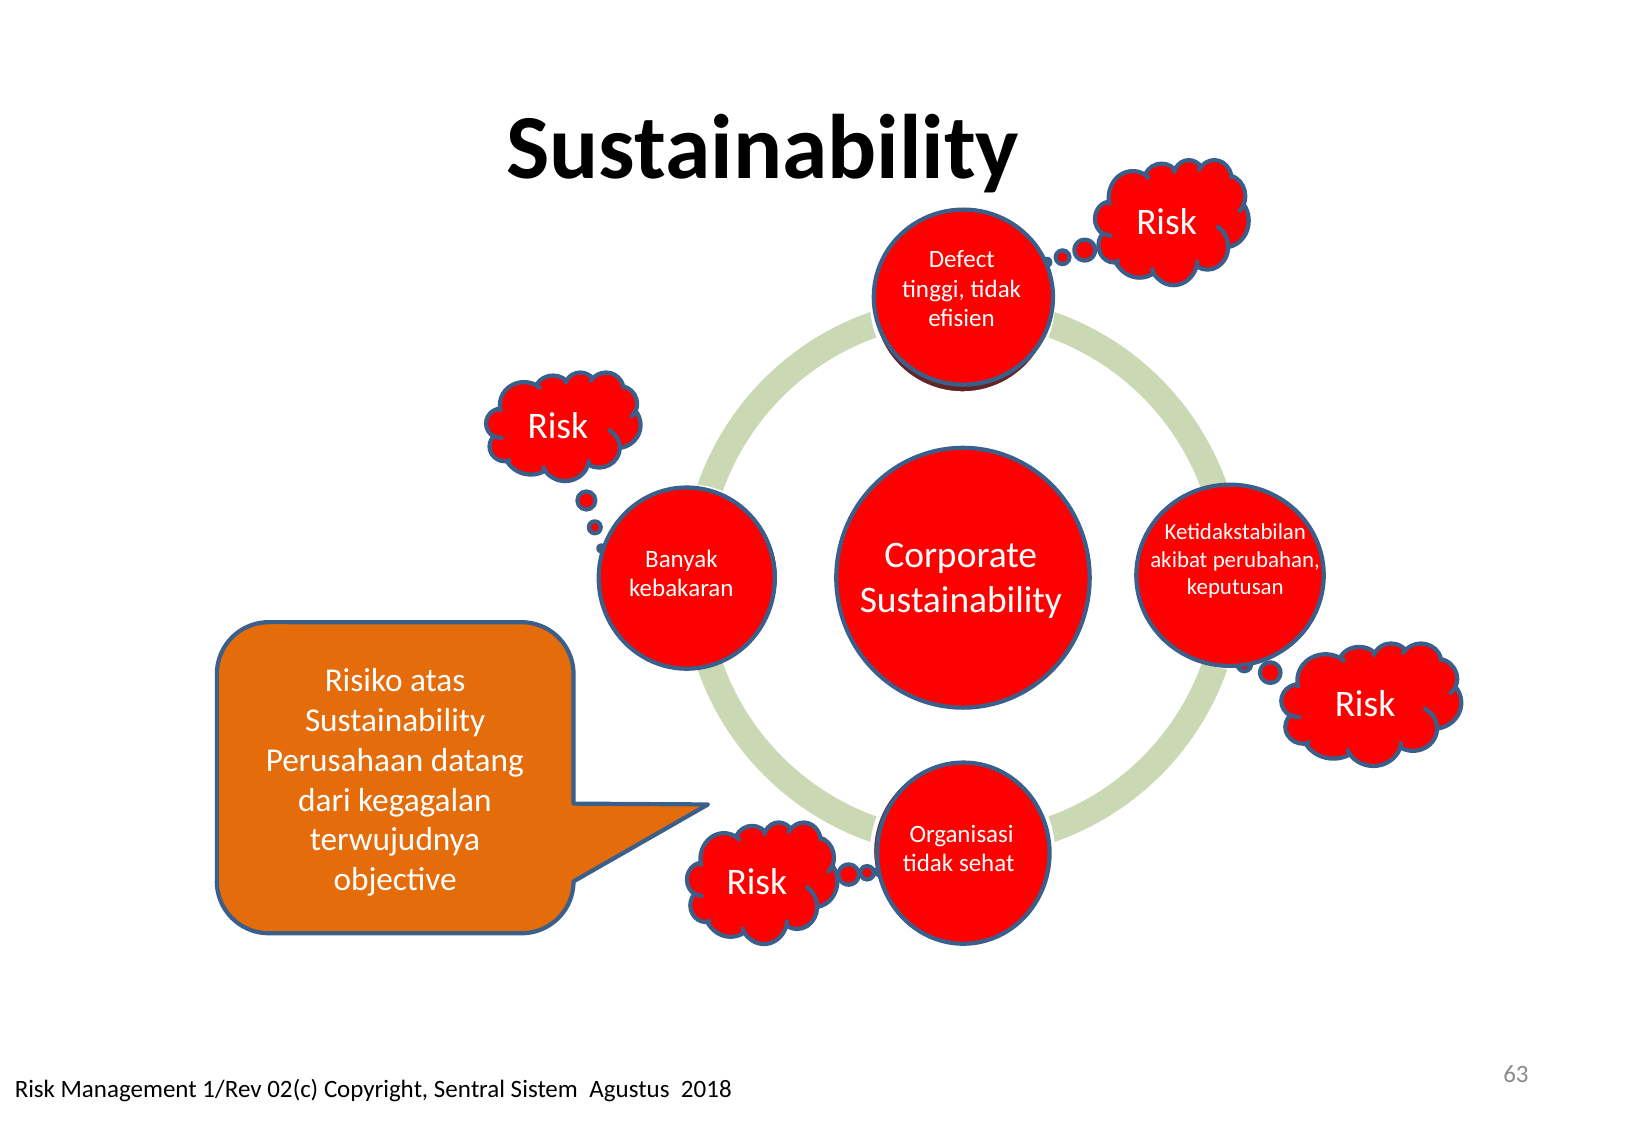

# Sustainability
Risk

Corporate Sustainability
Objectives
Produksi
Zero defect
Objectives operational
Menjaga kestabilan
Objectives Organisasi
Visi, Misi, Sasaran
Objectives
Proses
Proses anti salah
Defect tinggi, tidak efisien
Risk

Ketidakstabilan akibat perubahan, keputusan
Corporate Sustainability
Banyak kebakaran
Risiko atas Sustainability Perusahaan datang dari kegagalan terwujudnya objective
Risk

Organisasi tidak sehat
Risk
63